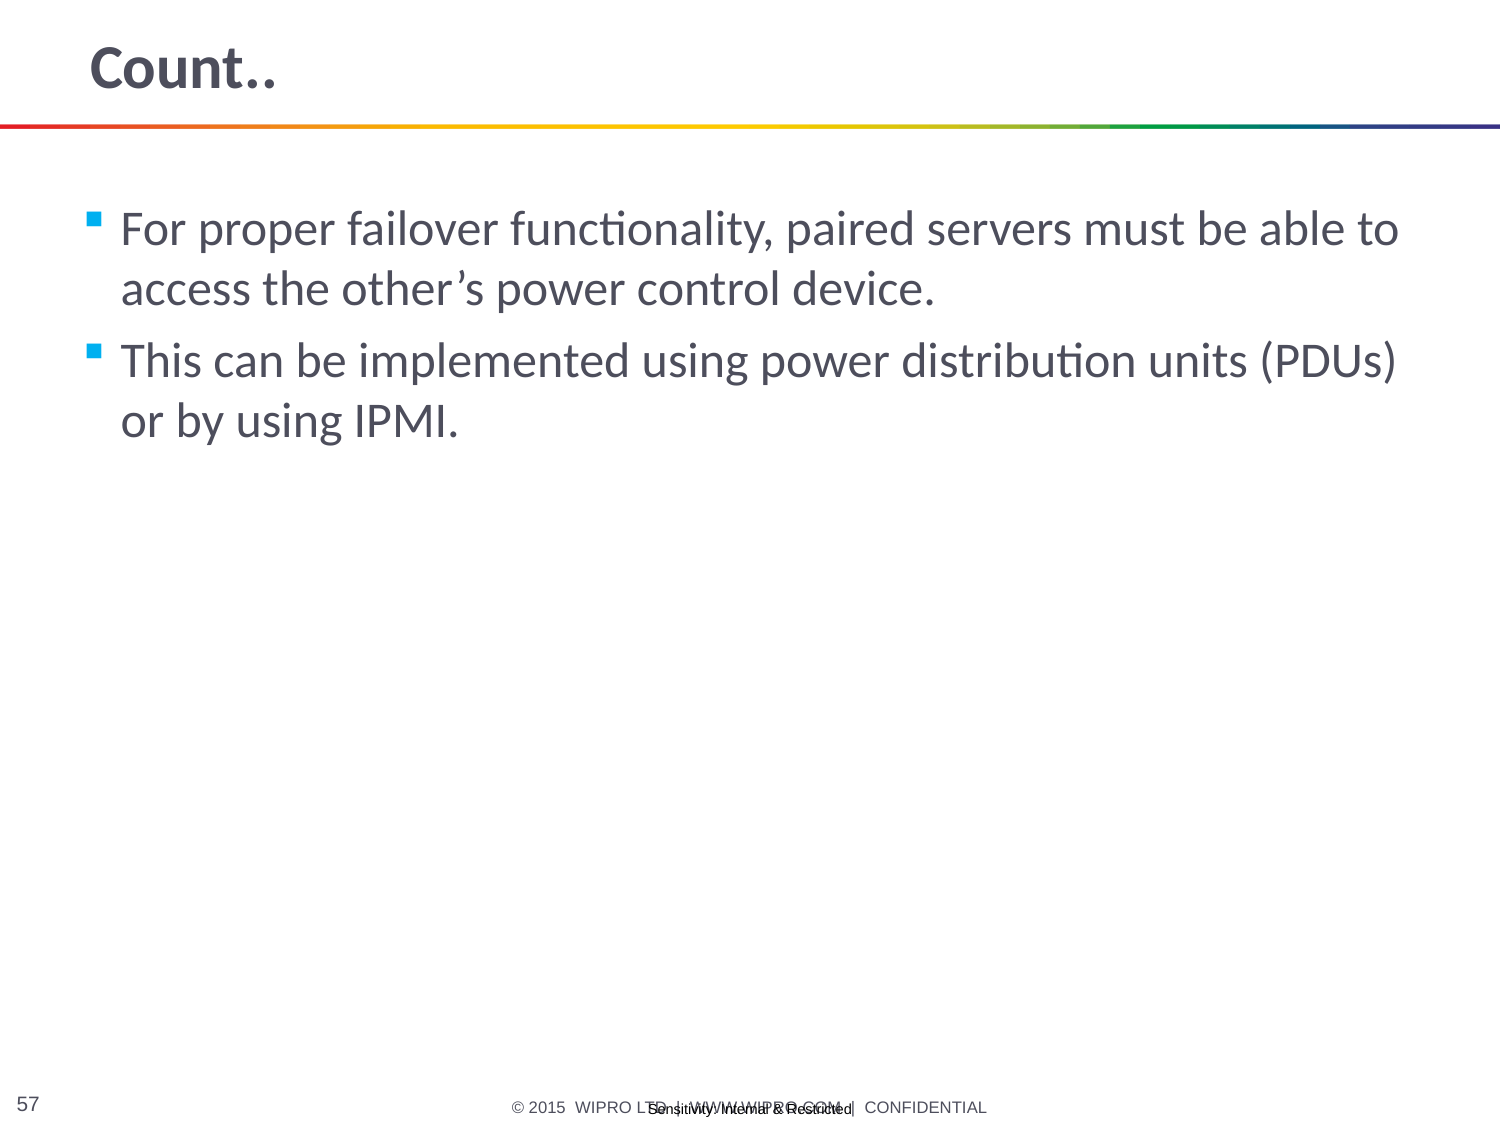

# Count..
For proper failover functionality, paired servers must be able to access the other’s power control device.
This can be implemented using power distribution units (PDUs) or by using IPMI.